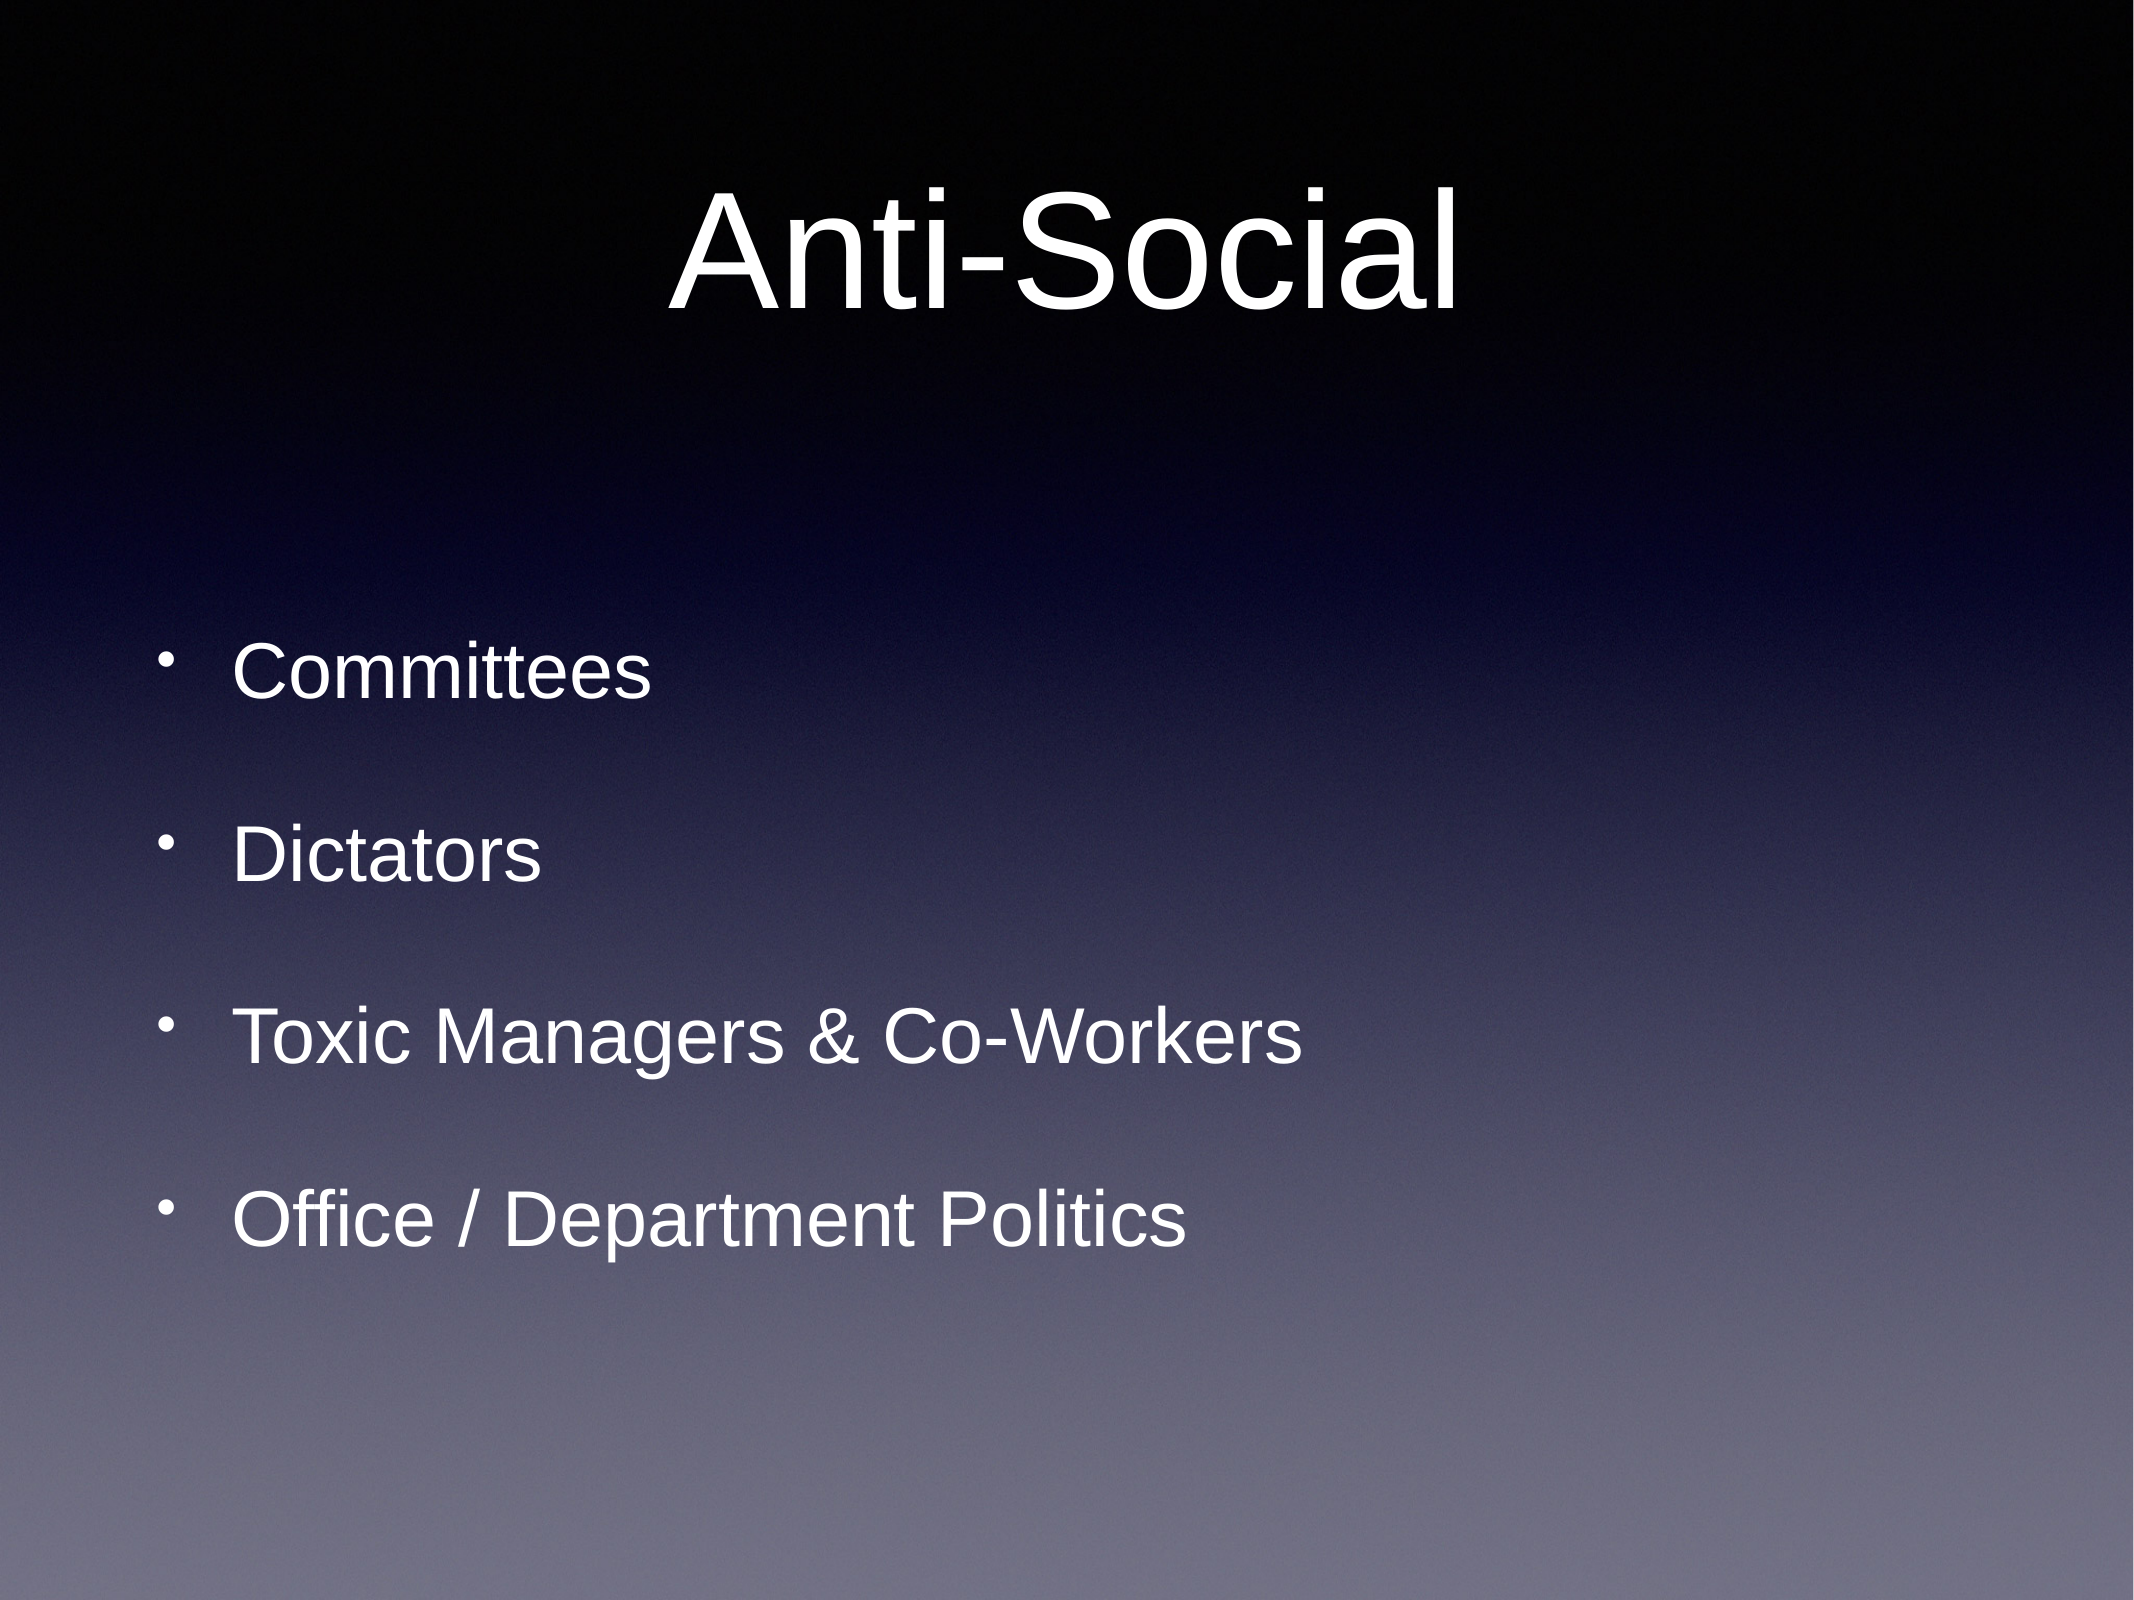

# Anti-Social
Committees
Dictators
Toxic Managers & Co-Workers
Office / Department Politics